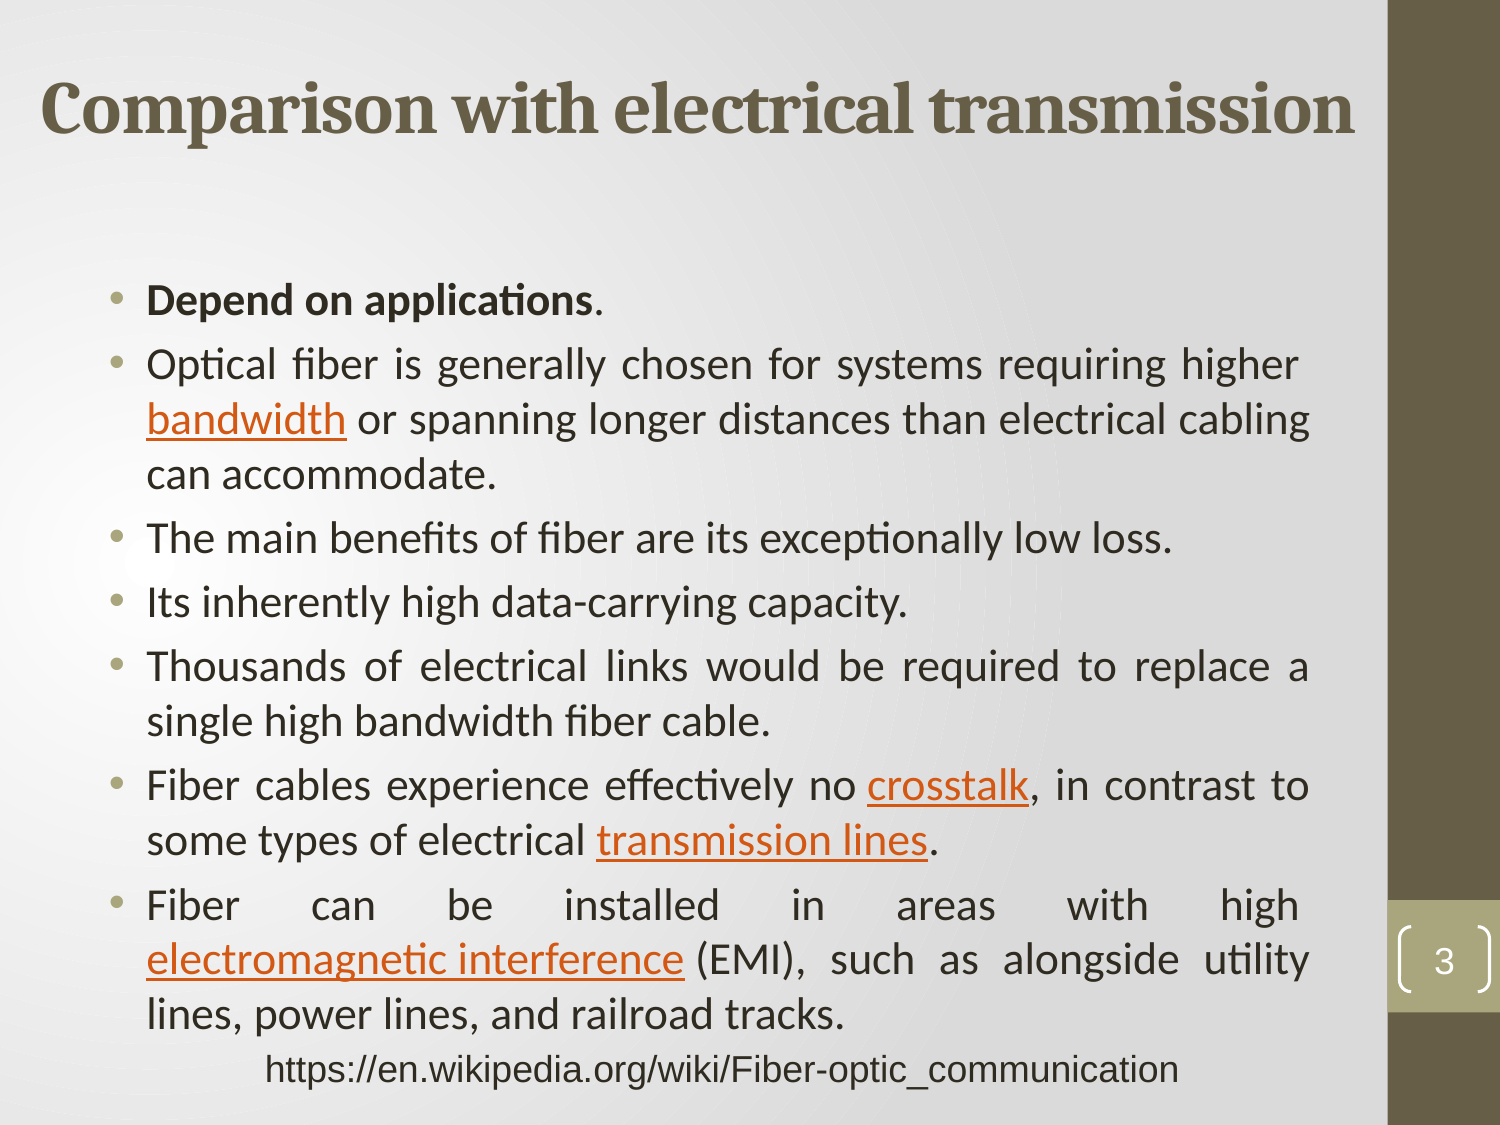

# Comparison with electrical transmission
Depend on applications.
Optical fiber is generally chosen for systems requiring higher bandwidth or spanning longer distances than electrical cabling can accommodate.
The main benefits of fiber are its exceptionally low loss.
Its inherently high data-carrying capacity.
Thousands of electrical links would be required to replace a single high bandwidth fiber cable.
Fiber cables experience effectively no crosstalk, in contrast to some types of electrical transmission lines.
Fiber can be installed in areas with high electromagnetic interference (EMI), such as alongside utility lines, power lines, and railroad tracks.
3
https://en.wikipedia.org/wiki/Fiber-optic_communication